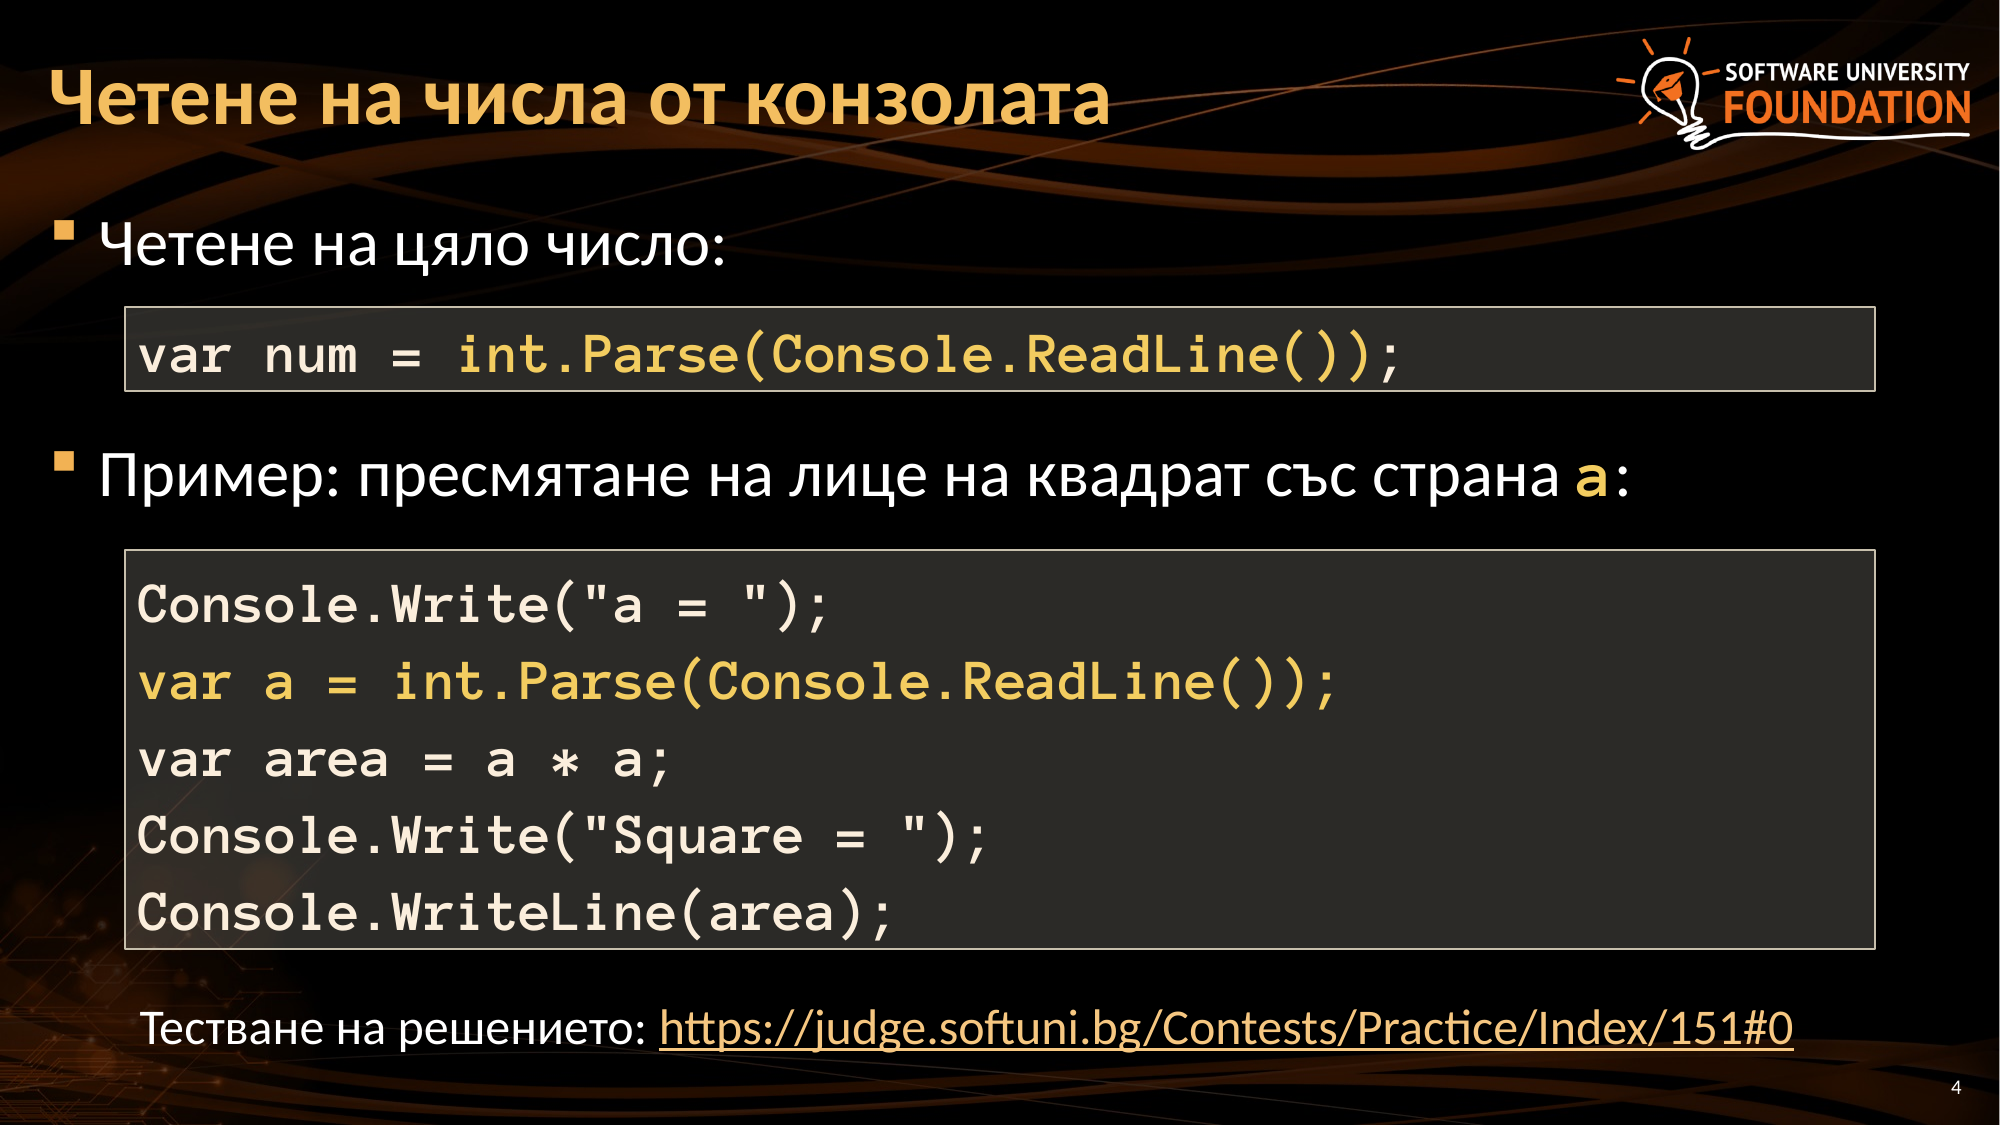

# Четене на числа от конзолата
Четене на цяло число:

Пример: пресмятане на лице на квадрат със страна а:
var num = int.Parse(Console.ReadLine());
Console.Write("a = ");
var a = int.Parse(Console.ReadLine());
var area = a * a;
Console.Write("Square = ");
Console.WriteLine(area);
Тестване на решението: https://judge.softuni.bg/Contests/Practice/Index/151#0
4